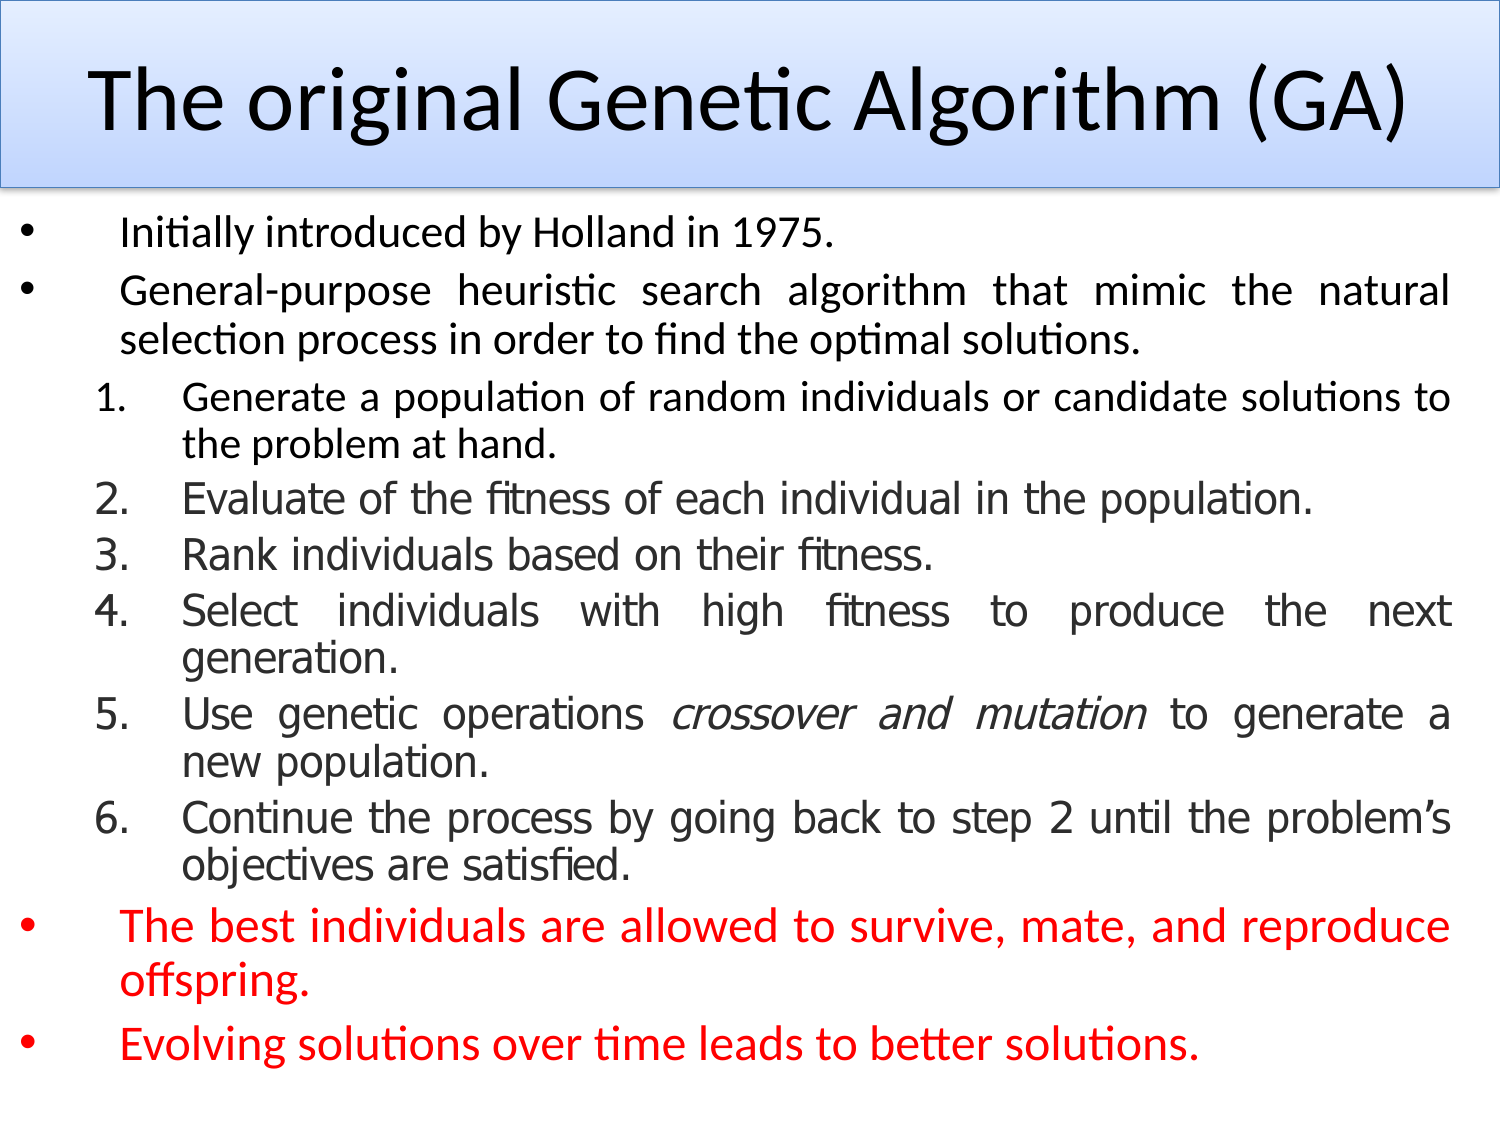

# The original Genetic Algorithm (GA)
Initially introduced by Holland in 1975.
General-purpose heuristic search algorithm that mimic the natural selection process in order to find the optimal solutions.
Generate a population of random individuals or candidate solutions to the problem at hand.
Evaluate of the fitness of each individual in the population.
Rank individuals based on their fitness.
Select individuals with high fitness to produce the next generation.
Use genetic operations crossover and mutation to generate a new population.
Continue the process by going back to step 2 until the problem’s objectives are satisfied.
The best individuals are allowed to survive, mate, and reproduce offspring.
Evolving solutions over time leads to better solutions.